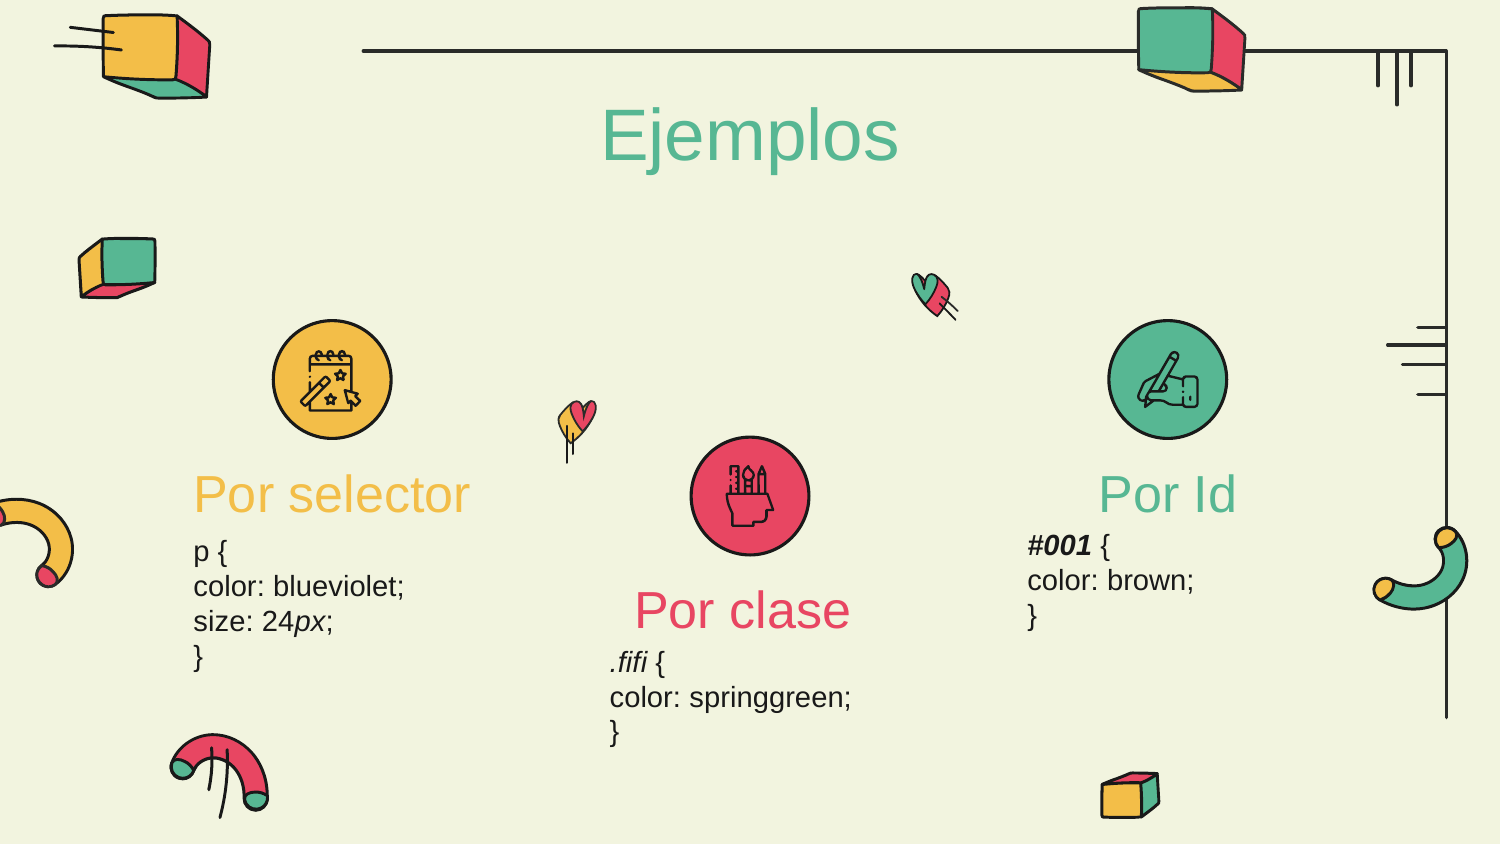

# Ejemplos

Por selector
Por Id

#001 {
color: brown;
}
p {
color: blueviolet;
size: 24px;
}
Por clase
.fifi {
color: springgreen;
}